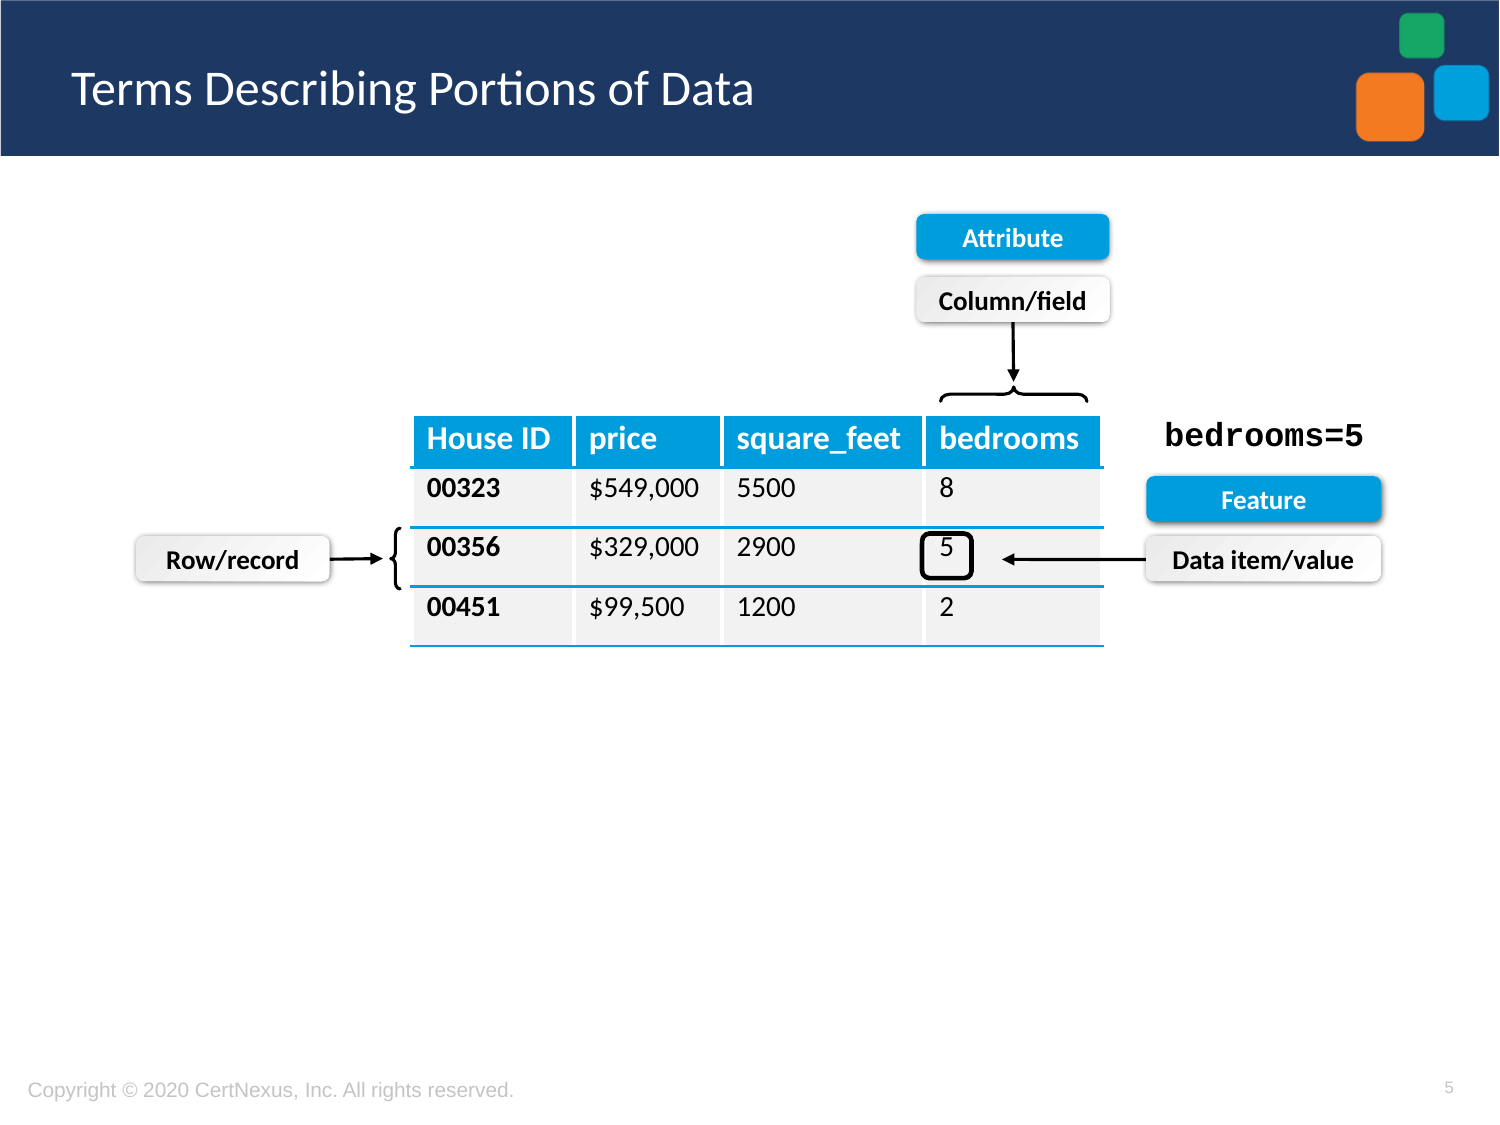

# Terms Describing Portions of Data
Attribute
Column/field

bedrooms=5
| House ID | price | square\_feet | bedrooms |
| --- | --- | --- | --- |
| 00323 | $549,000 | 5500 | 8 |
| 00356 | $329,000 | 2900 | 5 |
| 00451 | $99,500 | 1200 | 2 |
Feature

Row/record
Data item/value
5